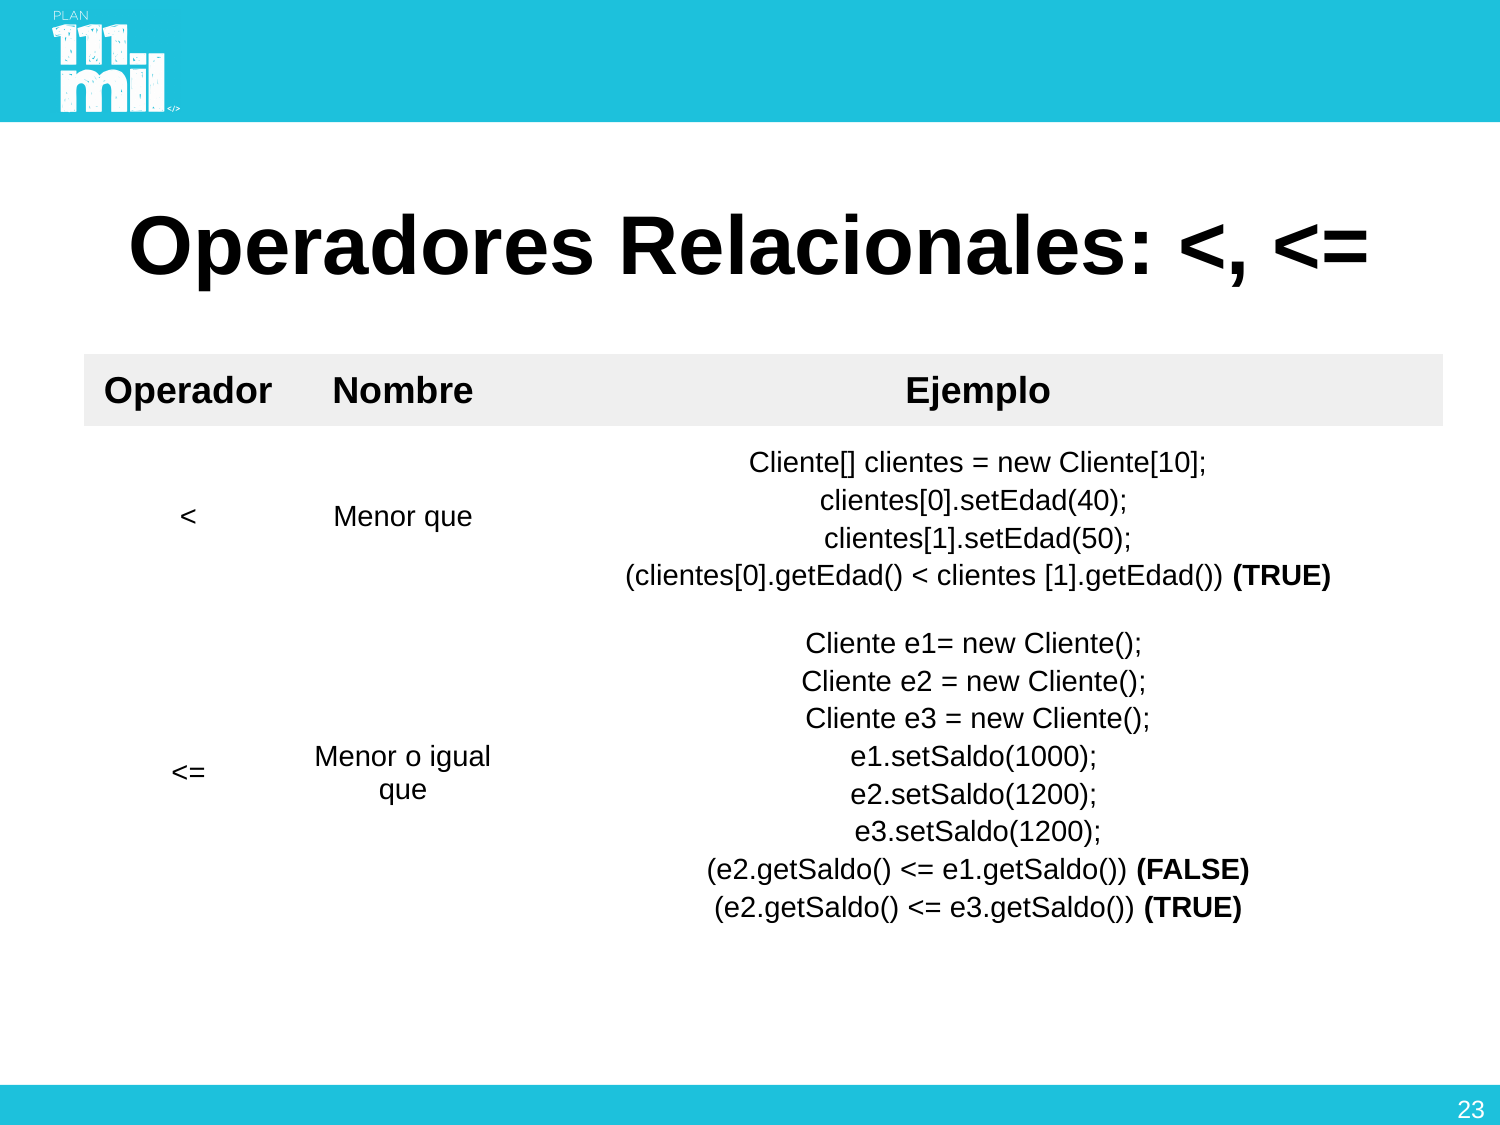

# Operadores Relacionales: <, <=
| Operador | Nombre | Ejemplo |
| --- | --- | --- |
| < | Menor que | Cliente[] clientes = new Cliente[10]; clientes[0].setEdad(40); clientes[1].setEdad(50); (clientes[0].getEdad() < clientes [1].getEdad()) (TRUE) |
| <= | Menor o igual que | Cliente e1= new Cliente(); Cliente e2 = new Cliente(); Cliente e3 = new Cliente(); e1.setSaldo(1000); e2.setSaldo(1200); e3.setSaldo(1200); (e2.getSaldo() <= e1.getSaldo()) (FALSE) (e2.getSaldo() <= e3.getSaldo()) (TRUE) |
23